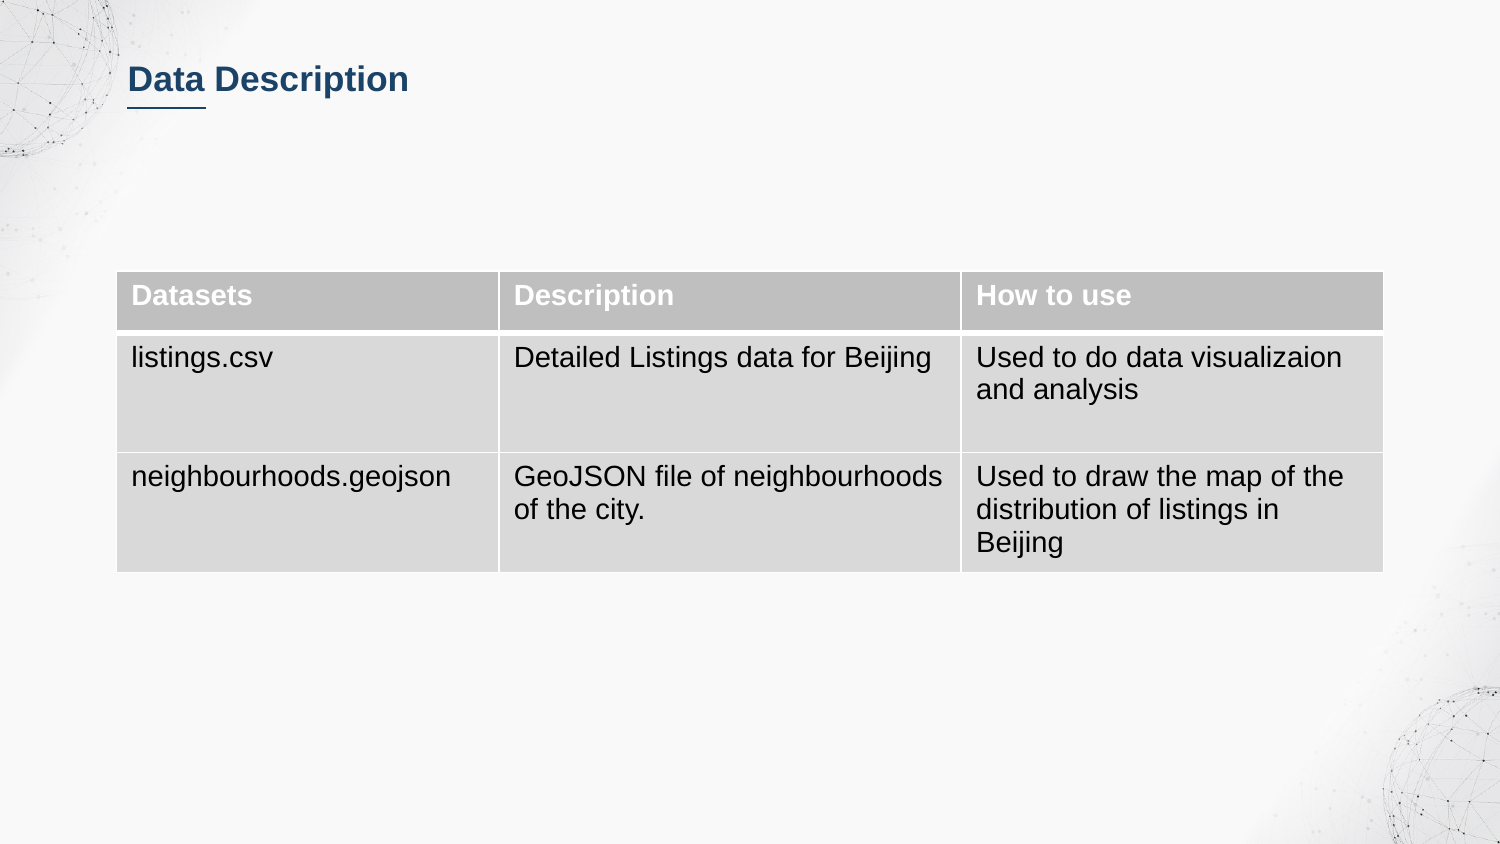

Data Description
| Datasets | Description | How to use |
| --- | --- | --- |
| listings.csv | Detailed Listings data for Beijing | Used to do data visualizaion and analysis |
| neighbourhoods.geojson | GeoJSON file of neighbourhoods of the city. | Used to draw the map of the distribution of listings in Beijing |